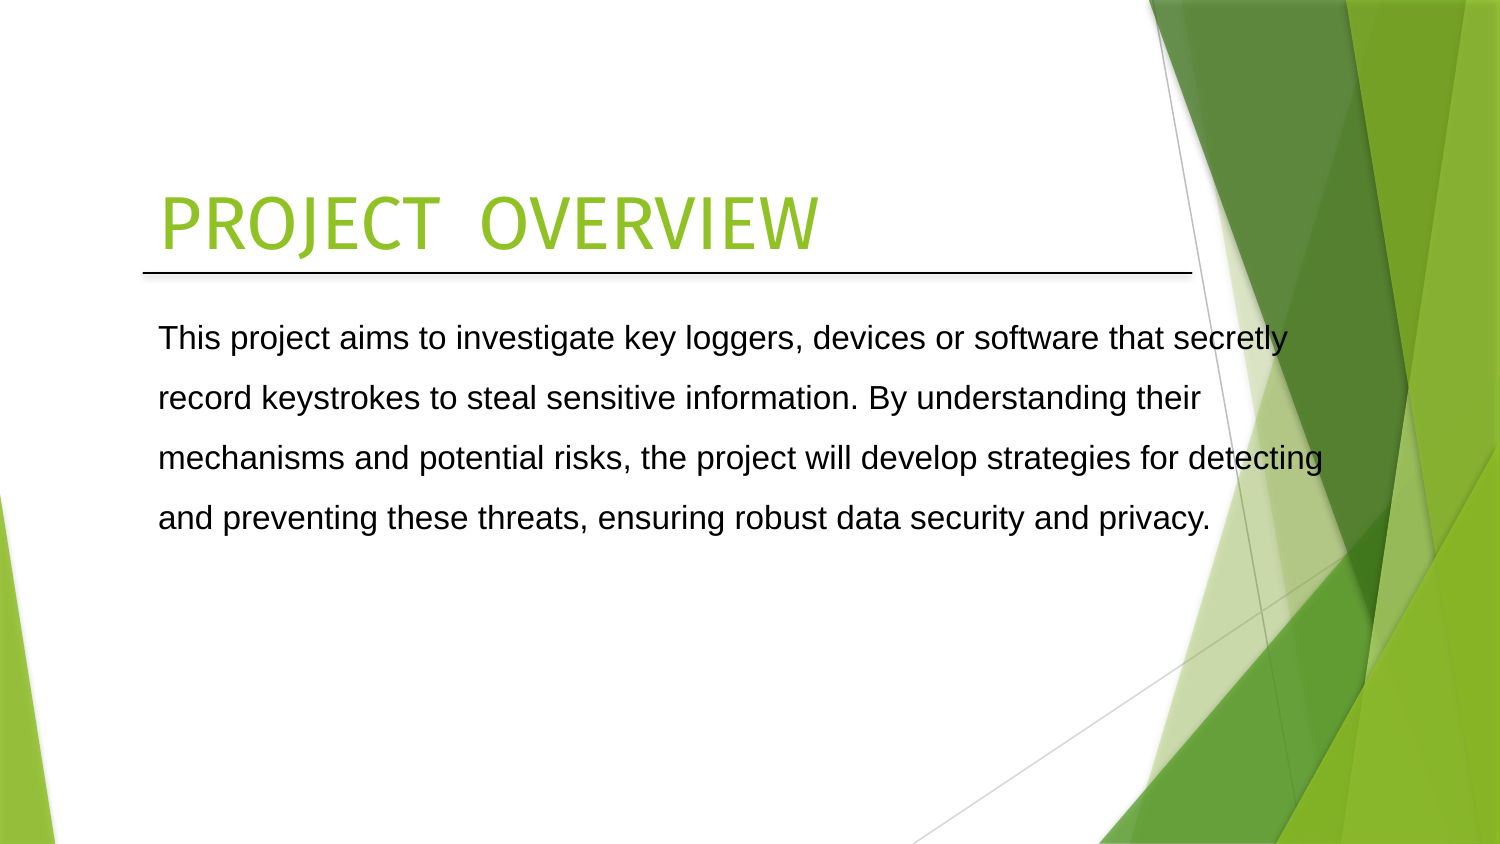

# PROJECT	 OVERVIEW
This project aims to investigate key loggers, devices or software that secretly record keystrokes to steal sensitive information. By understanding their mechanisms and potential risks, the project will develop strategies for detecting and preventing these threats, ensuring robust data security and privacy.